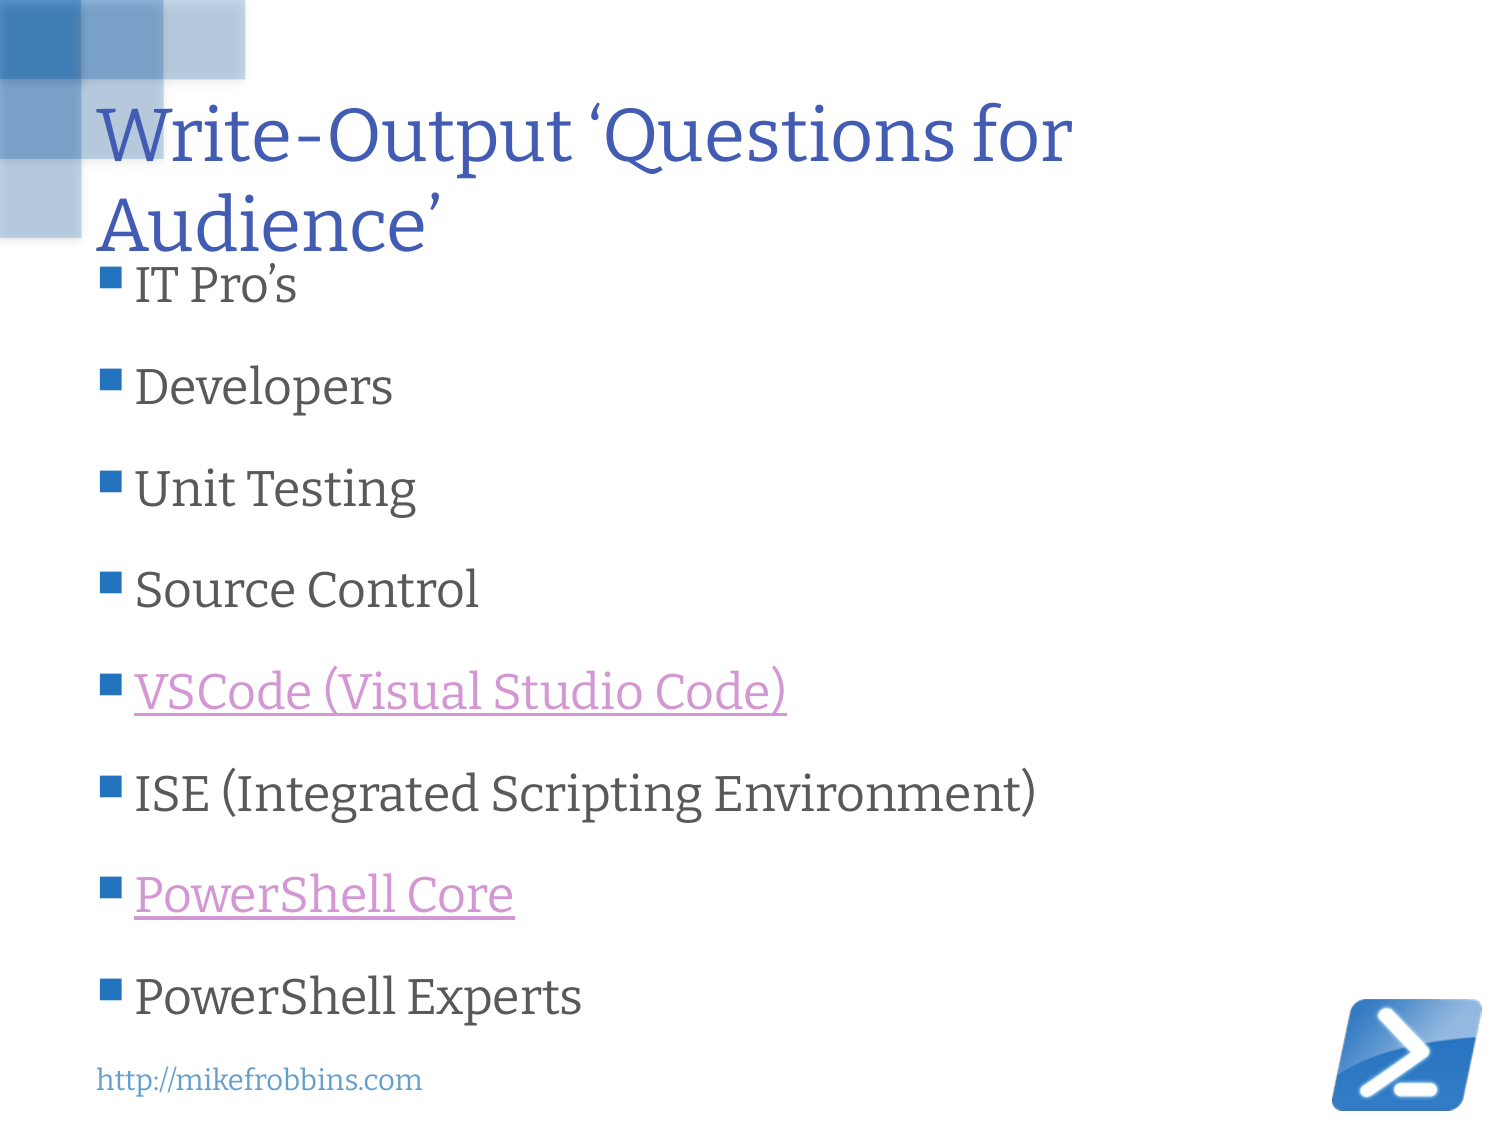

# Write-Output ‘Questions for Audience’
IT Pro’s
Developers
Unit Testing
Source Control
VSCode (Visual Studio Code)
ISE (Integrated Scripting Environment)
PowerShell Core
PowerShell Experts